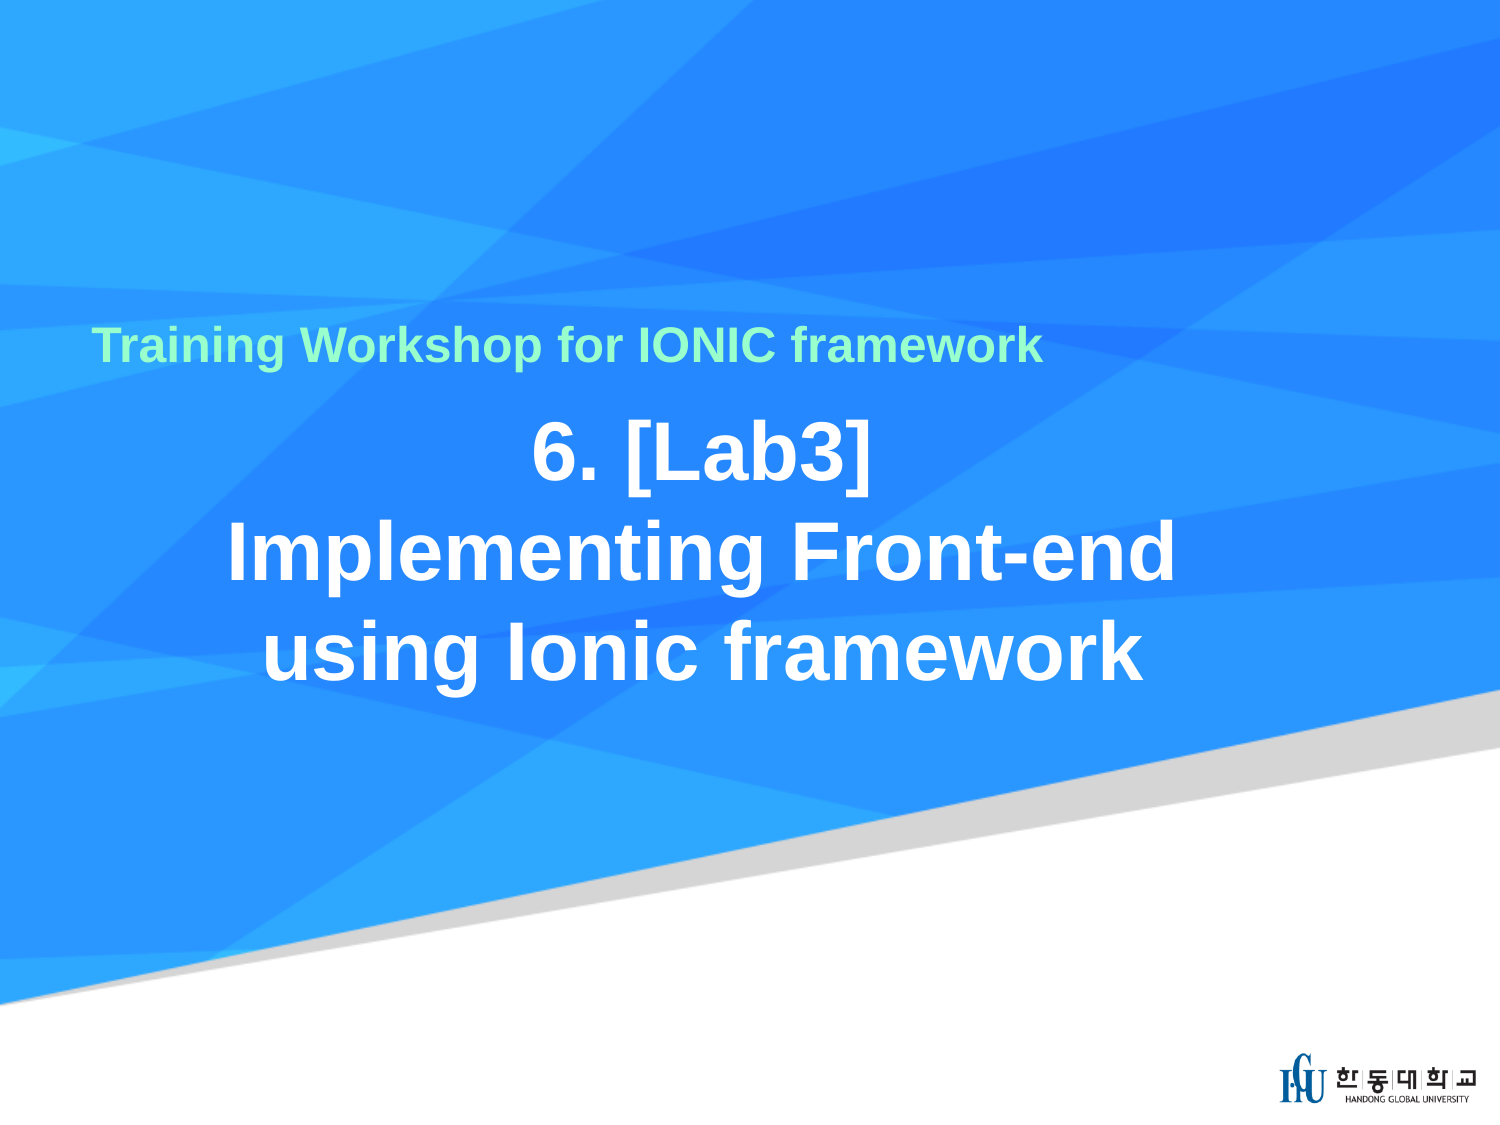

Training Workshop for IONIC framework
# 6. [Lab3] Implementing Front-end using Ionic framework